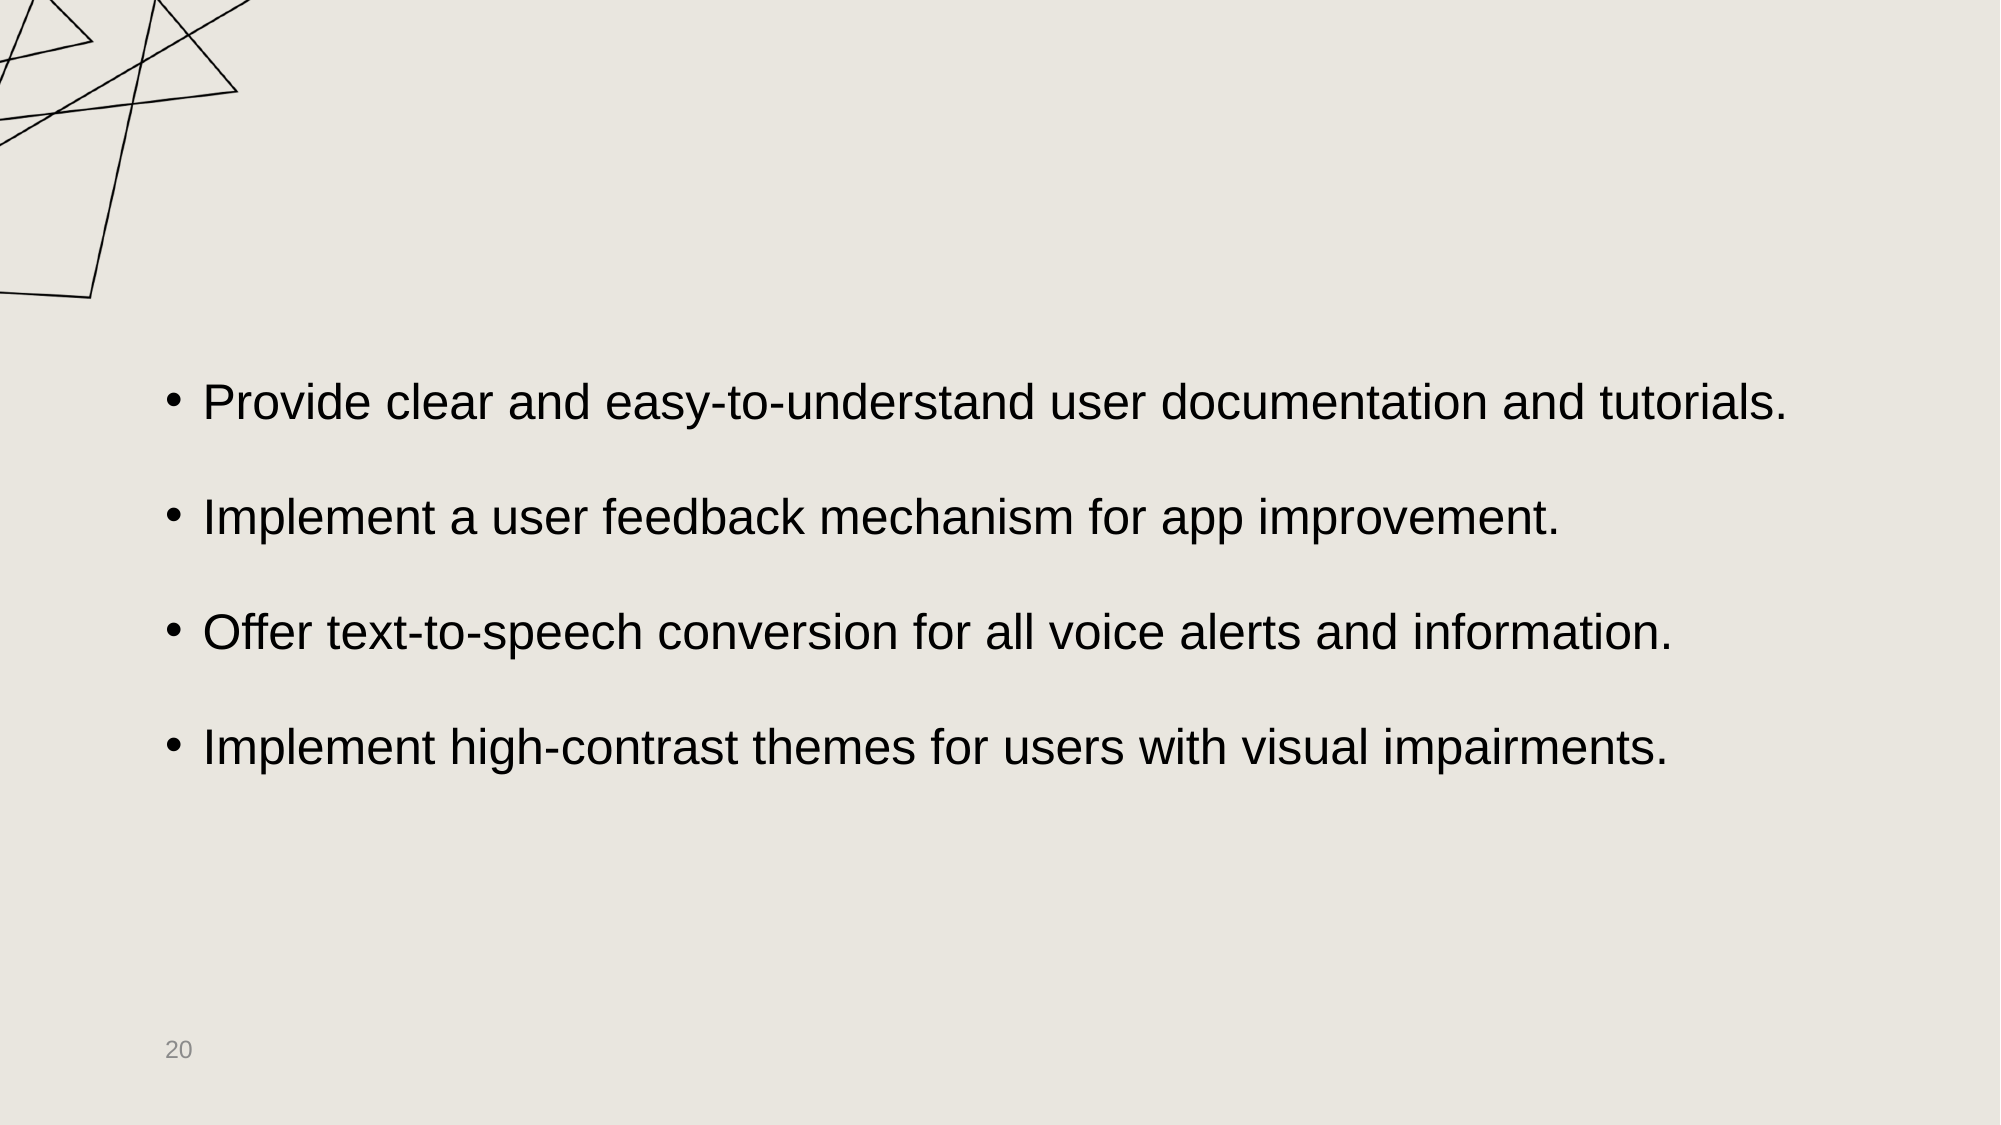

Provide clear and easy-to-understand user documentation and tutorials.
Implement a user feedback mechanism for app improvement.
Offer text-to-speech conversion for all voice alerts and information.
Implement high-contrast themes for users with visual impairments.
20